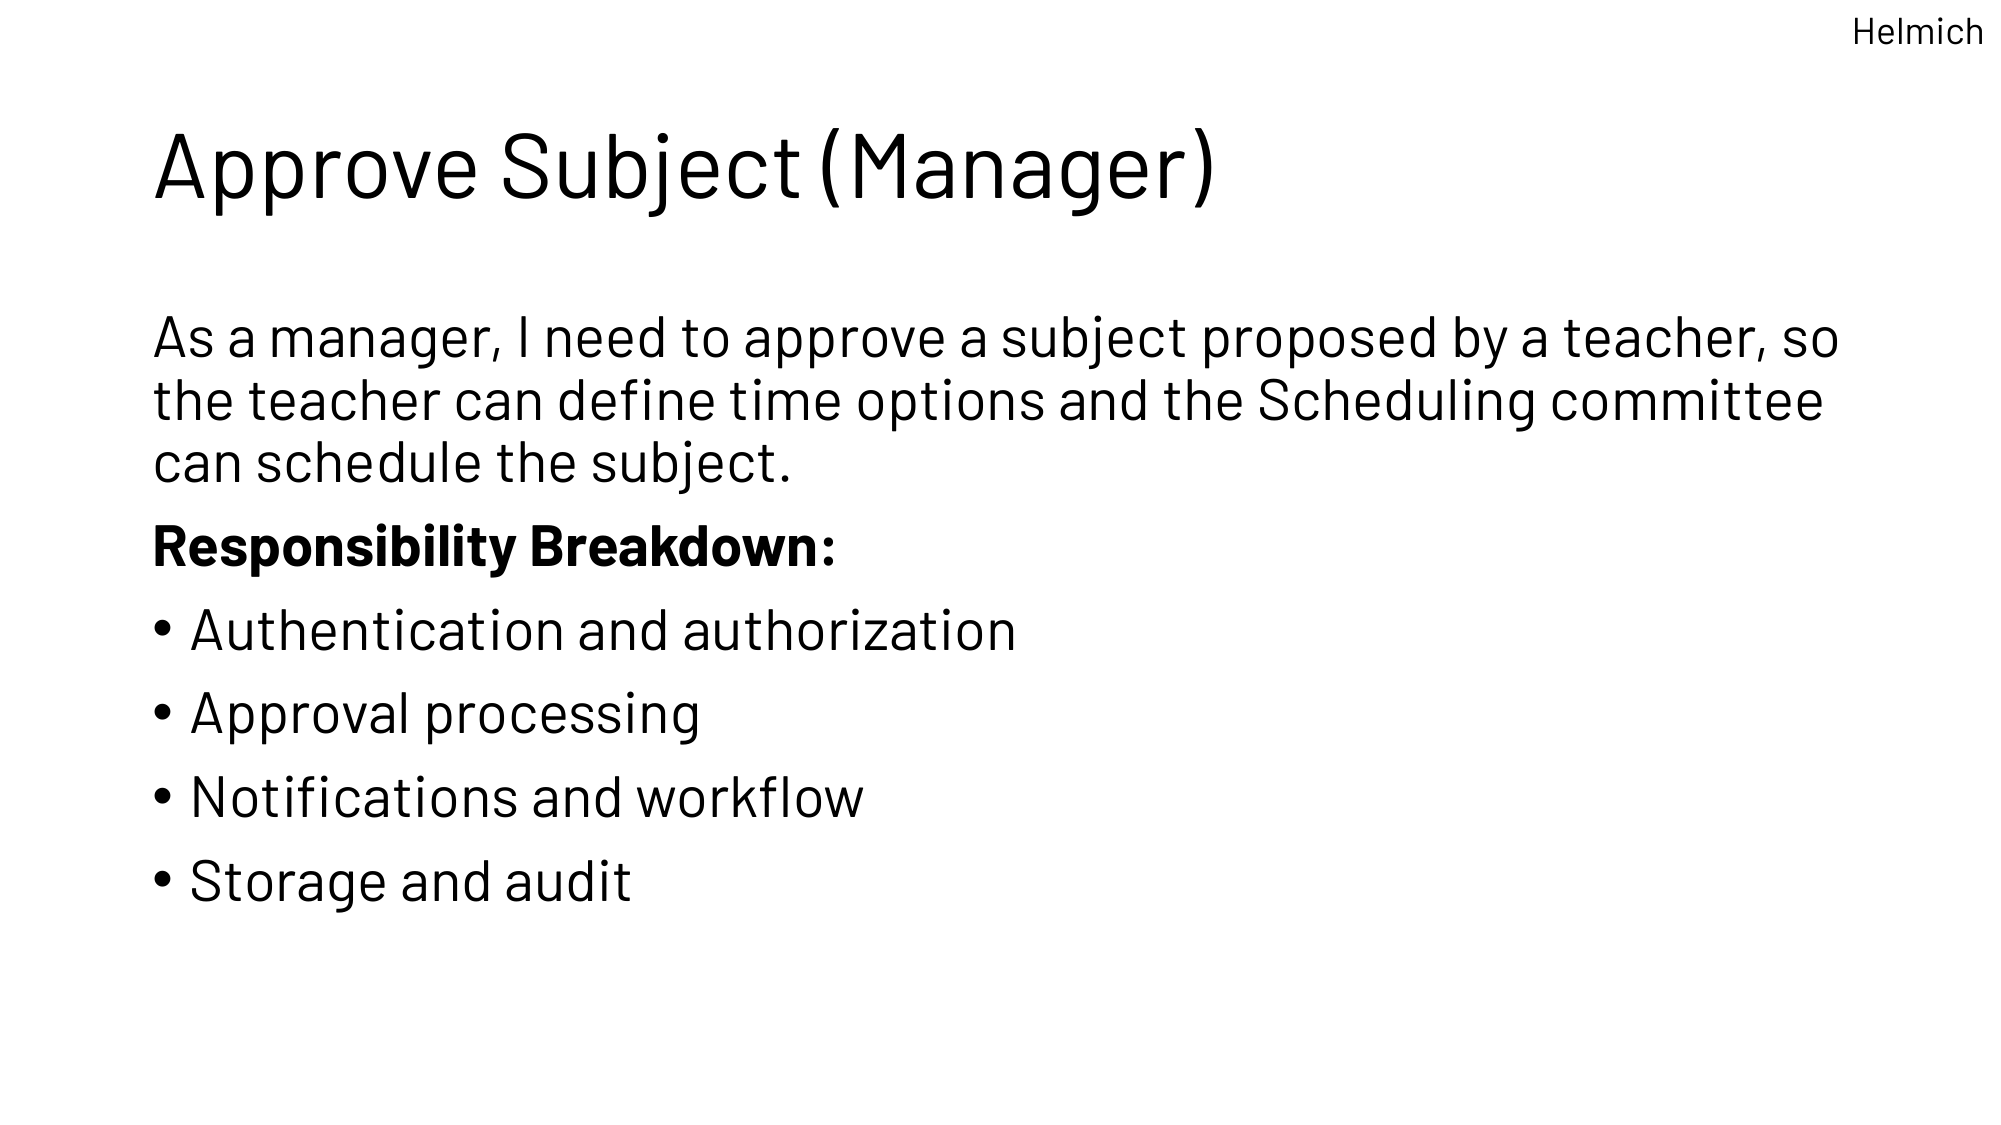

Helmich
# Approve Subject (Manager)
As a manager, I need to approve a subject proposed by a teacher, so the teacher can define time options and the Scheduling committee can schedule the subject.
Responsibility Breakdown:
Authentication and authorization
Approval processing
Notifications and workflow
Storage and audit